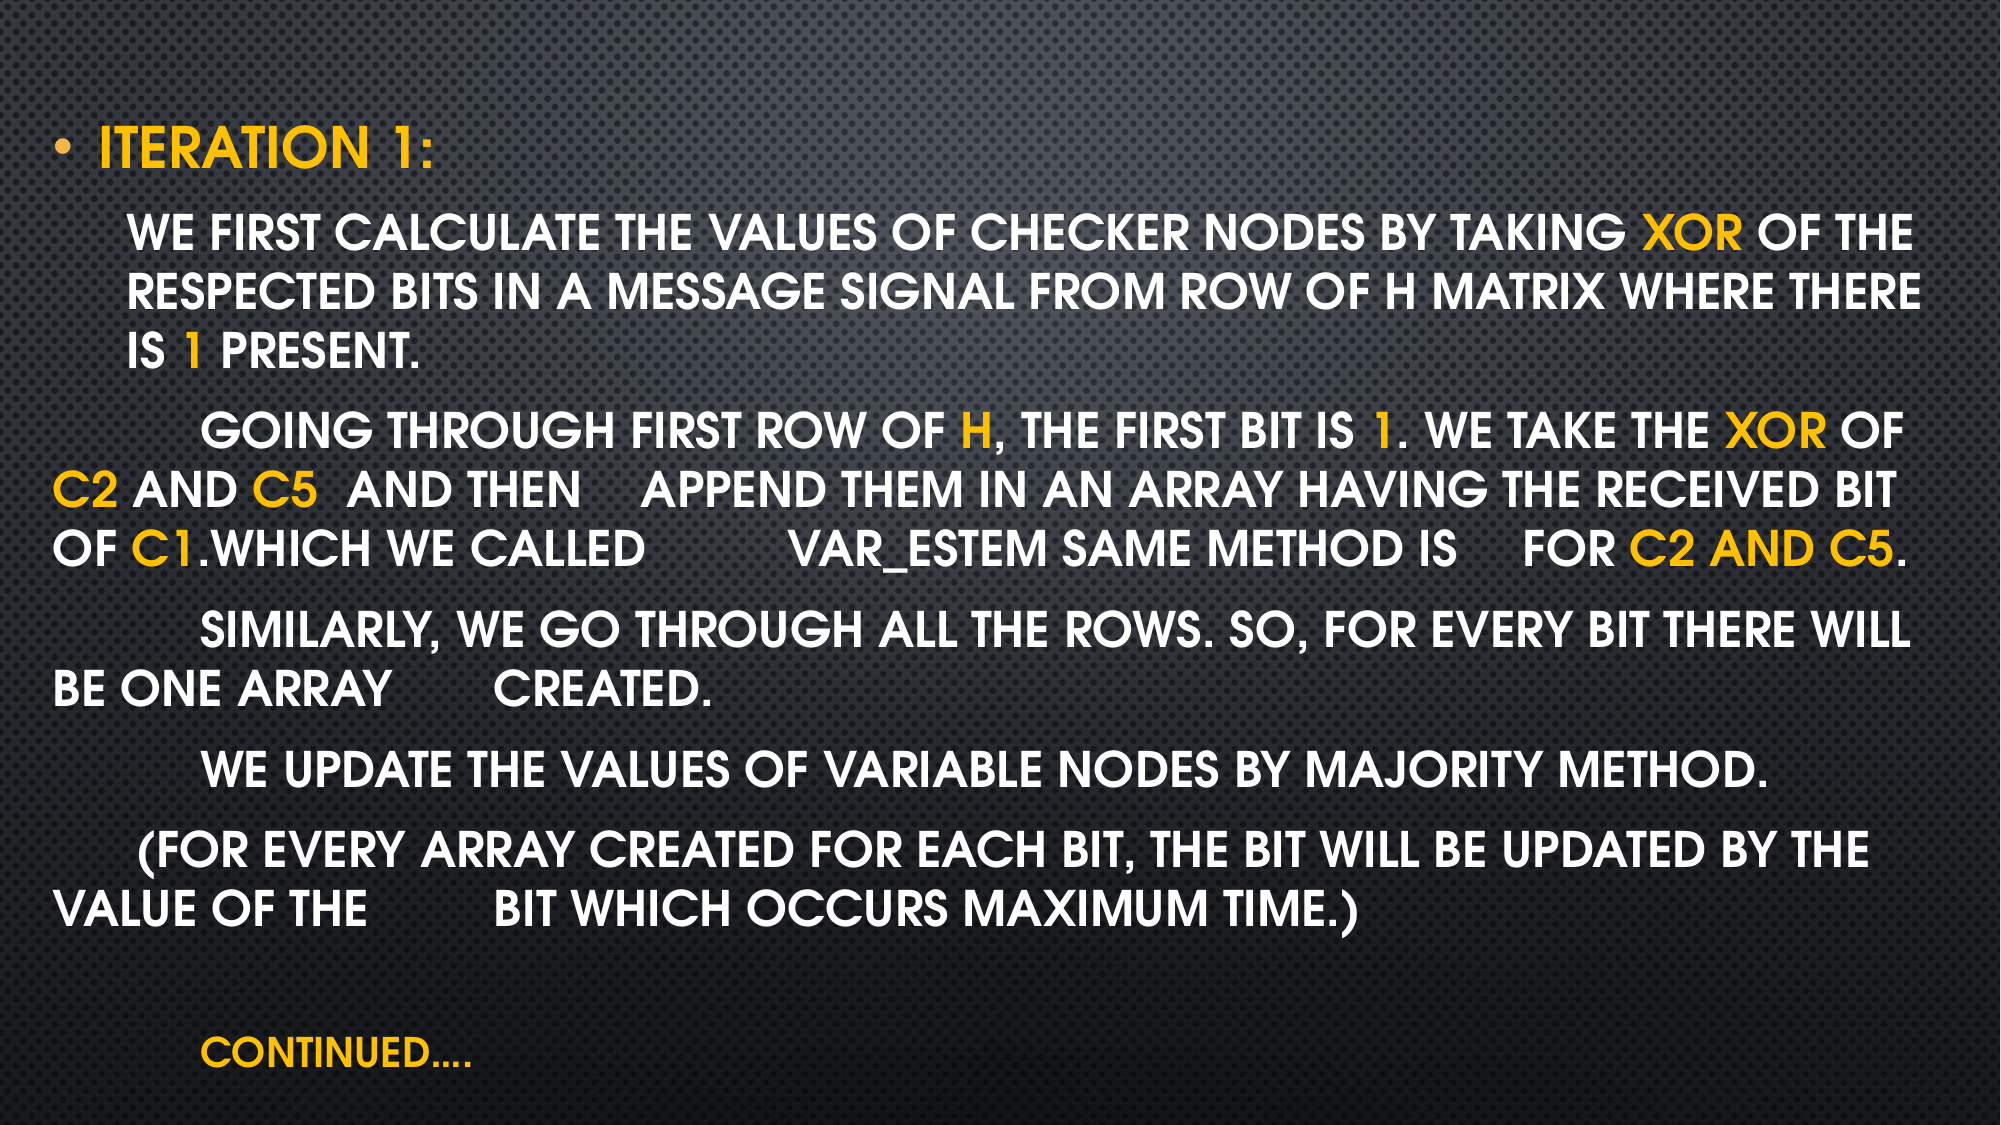

Iteration 1:
We first calculate the values of checker nodes by taking XOR of the respected bits in A message signal from row of H MATRIX where there is 1 present.
   	going through first row of H, the first bit is 1. we take the XOR of C2 and C5 	and then 	append them in an array having the received bit of C1.which we called 	var_estem same method is 	for C2 and c5.
	Similarly, we go through all the rows. So, for every bit there will be one array 	created.
	we update the values of variable nodes by majority method.
      (for every array created for each bit, the bit will be updated by the value of the 	bit which occurs maximum time.)

																				CONTINUED….